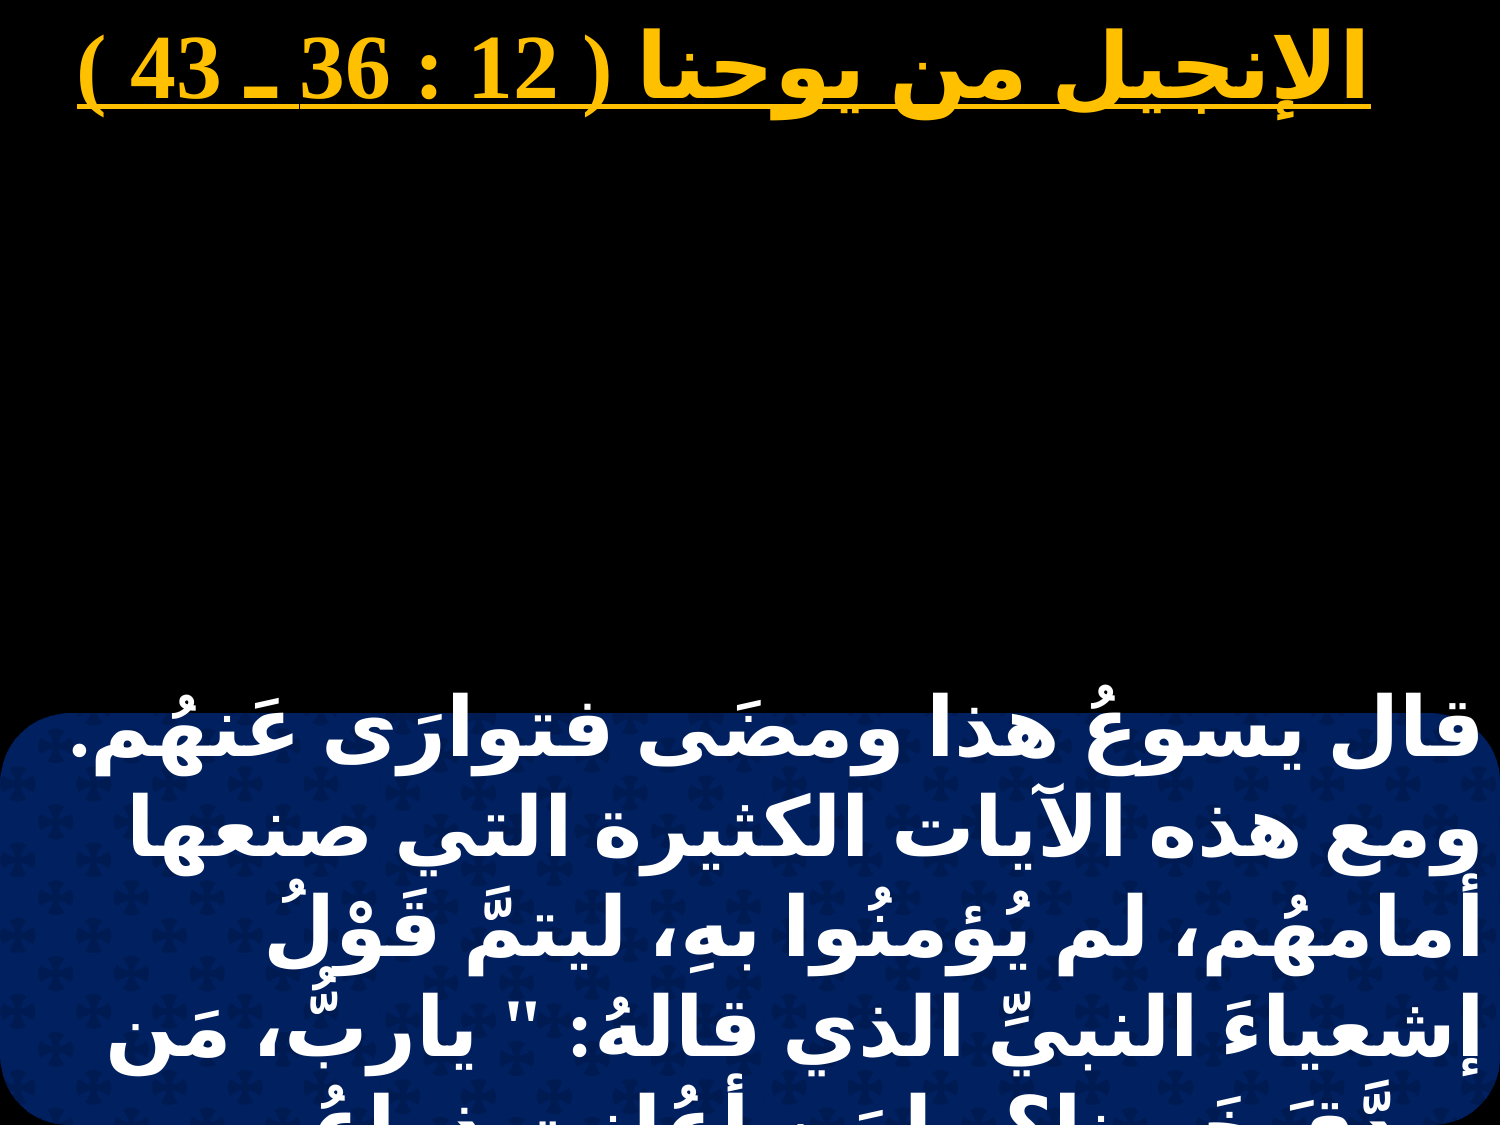

الإنجيل من يوحنا ( 12 : 36 ـ 43 )
قال يسوعُ هذا ومضَى فتوارَى عَنهُم. ومع هذه الآيات الكثيرة التي صنعها أمامهُم، لم يُؤمنُوا بهِ، ليتمَّ قَوْلُ إشعياءَ النبيِّ الذي قالهُ: " ياربُّ، مَن صدَّقَ خَبرنا؟ ولمَن أعُلنت ذراعُ